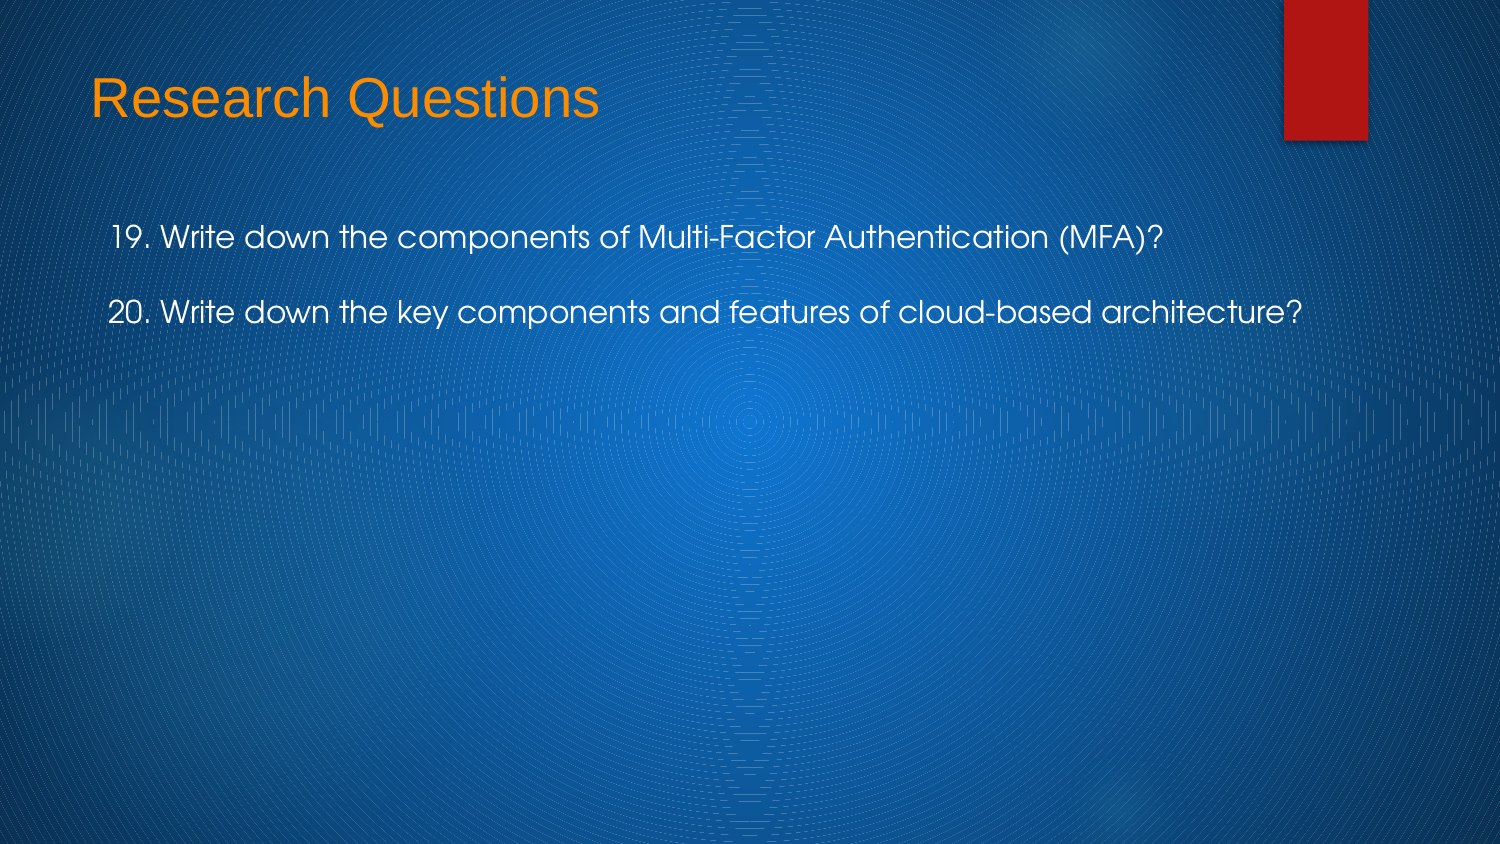

# Research Questions

19. Write down the components of Multi-Factor Authentication (MFA)?

20. Write down the key components and features of cloud-based architecture?